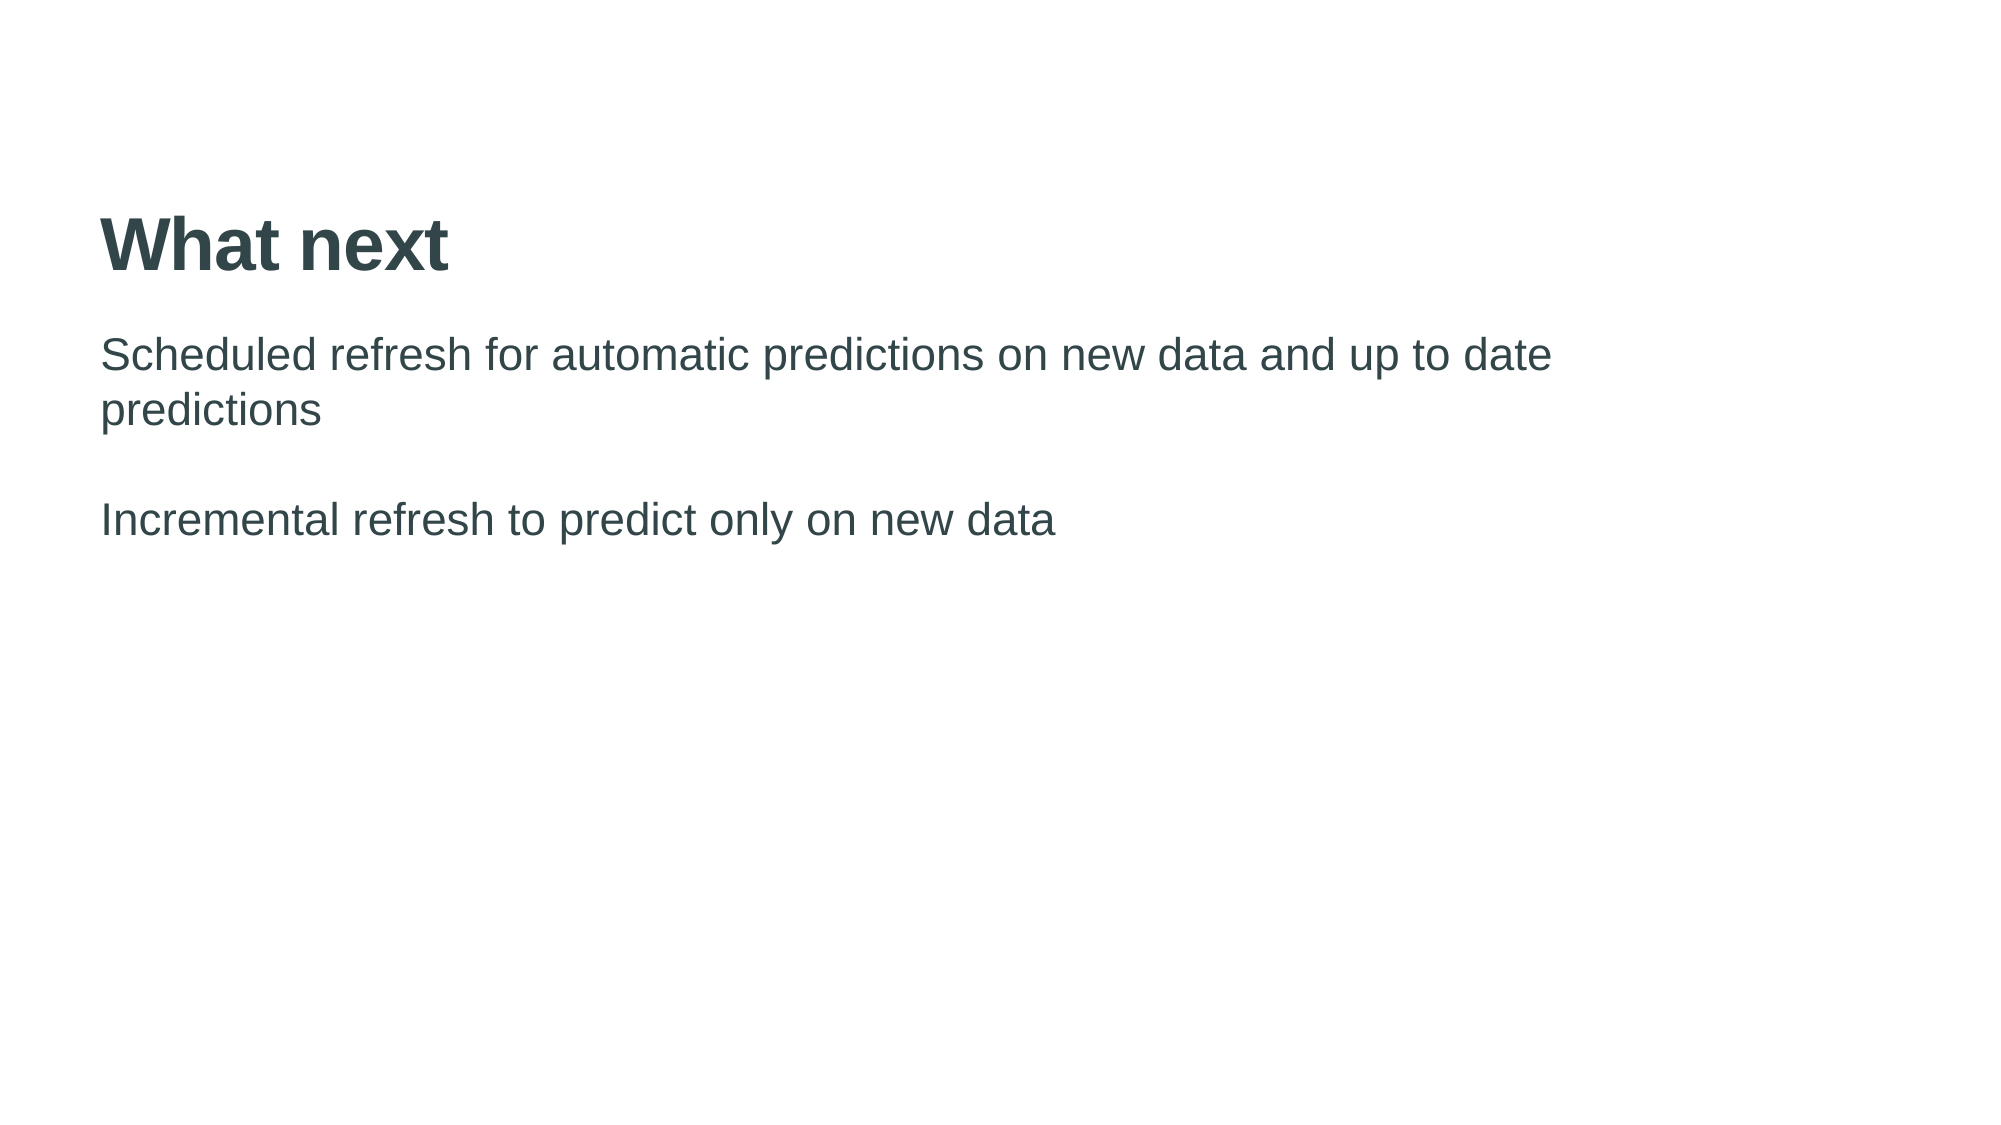

What next
Scheduled refresh for automatic predictions on new data and up to date predictions

Incremental refresh to predict only on new data